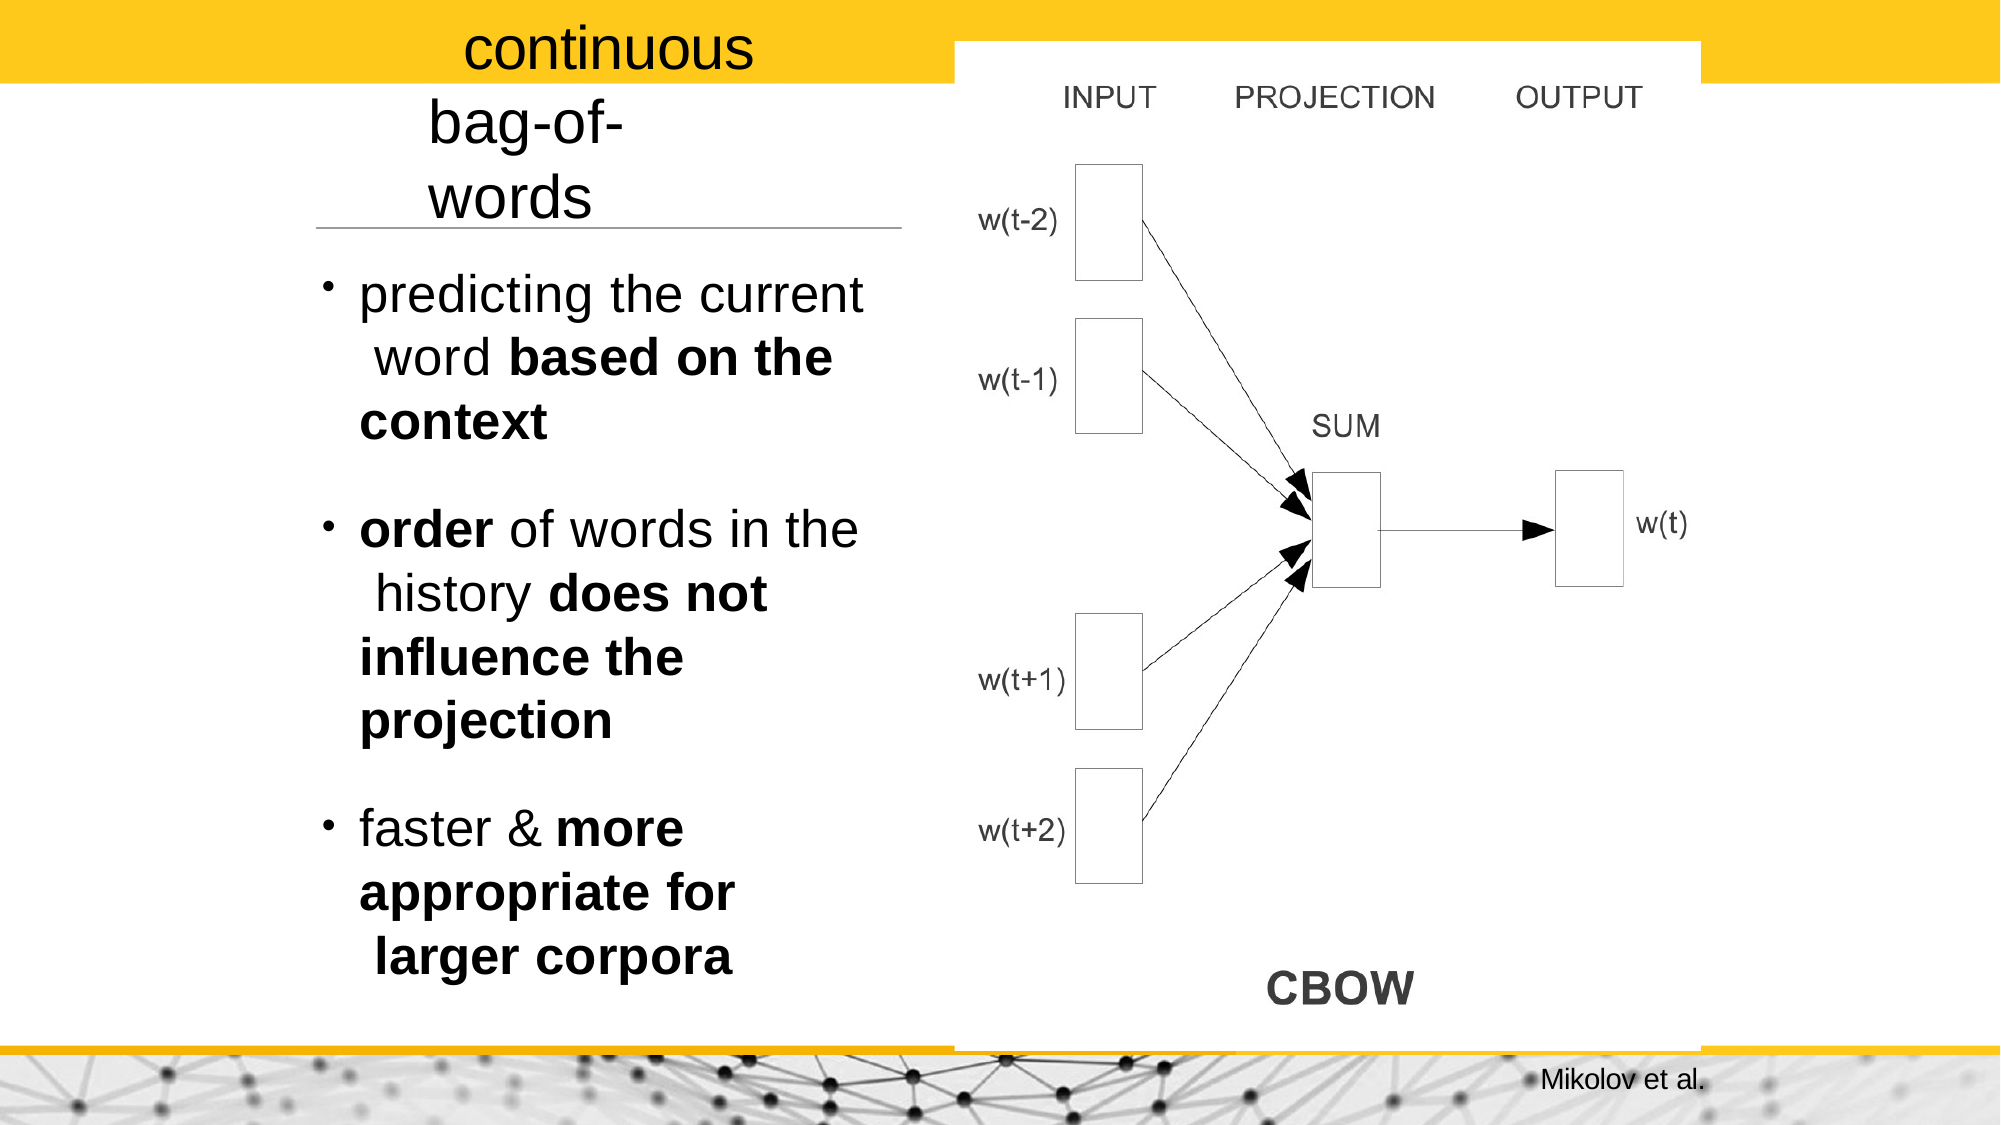

# continuous  bag-of-words

predicting the current  word based on the  context
order of words in the  history does not  influence the  projection
faster & more  appropriate for  larger corpora
Mikolov et al.